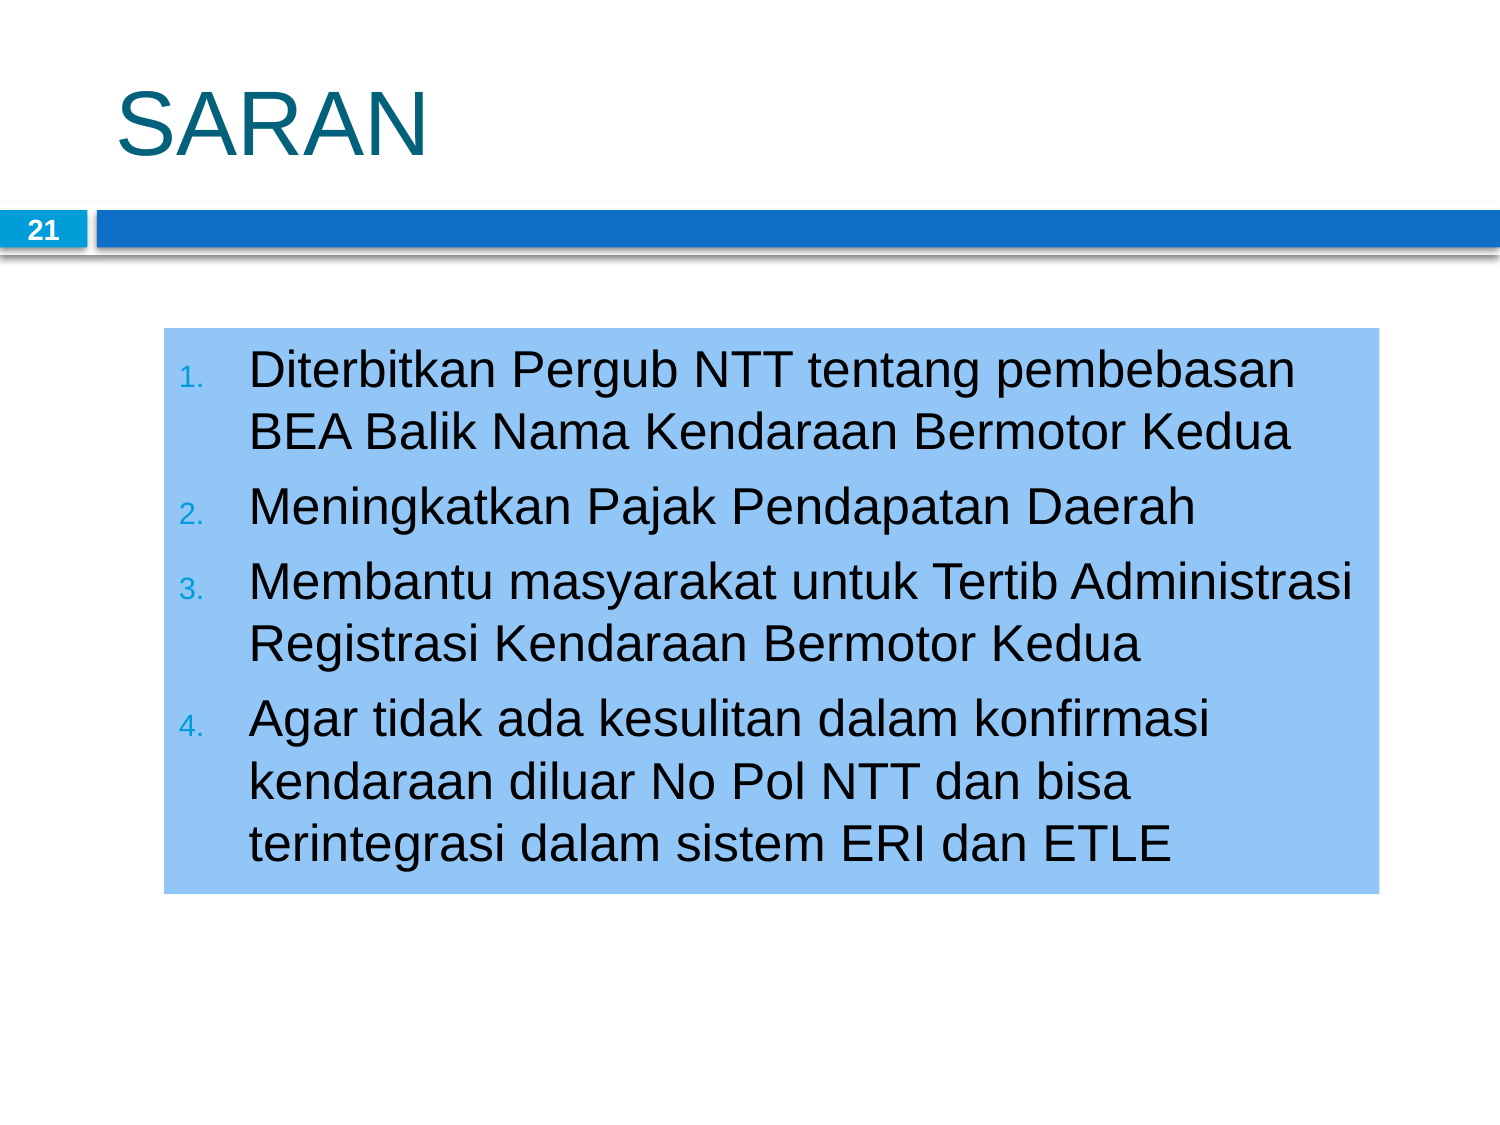

# SARAN
21
Diterbitkan Pergub NTT tentang pembebasan BEA Balik Nama Kendaraan Bermotor Kedua
Meningkatkan Pajak Pendapatan Daerah
Membantu masyarakat untuk Tertib Administrasi Registrasi Kendaraan Bermotor Kedua
Agar tidak ada kesulitan dalam konfirmasi kendaraan diluar No Pol NTT dan bisa terintegrasi dalam sistem ERI dan ETLE